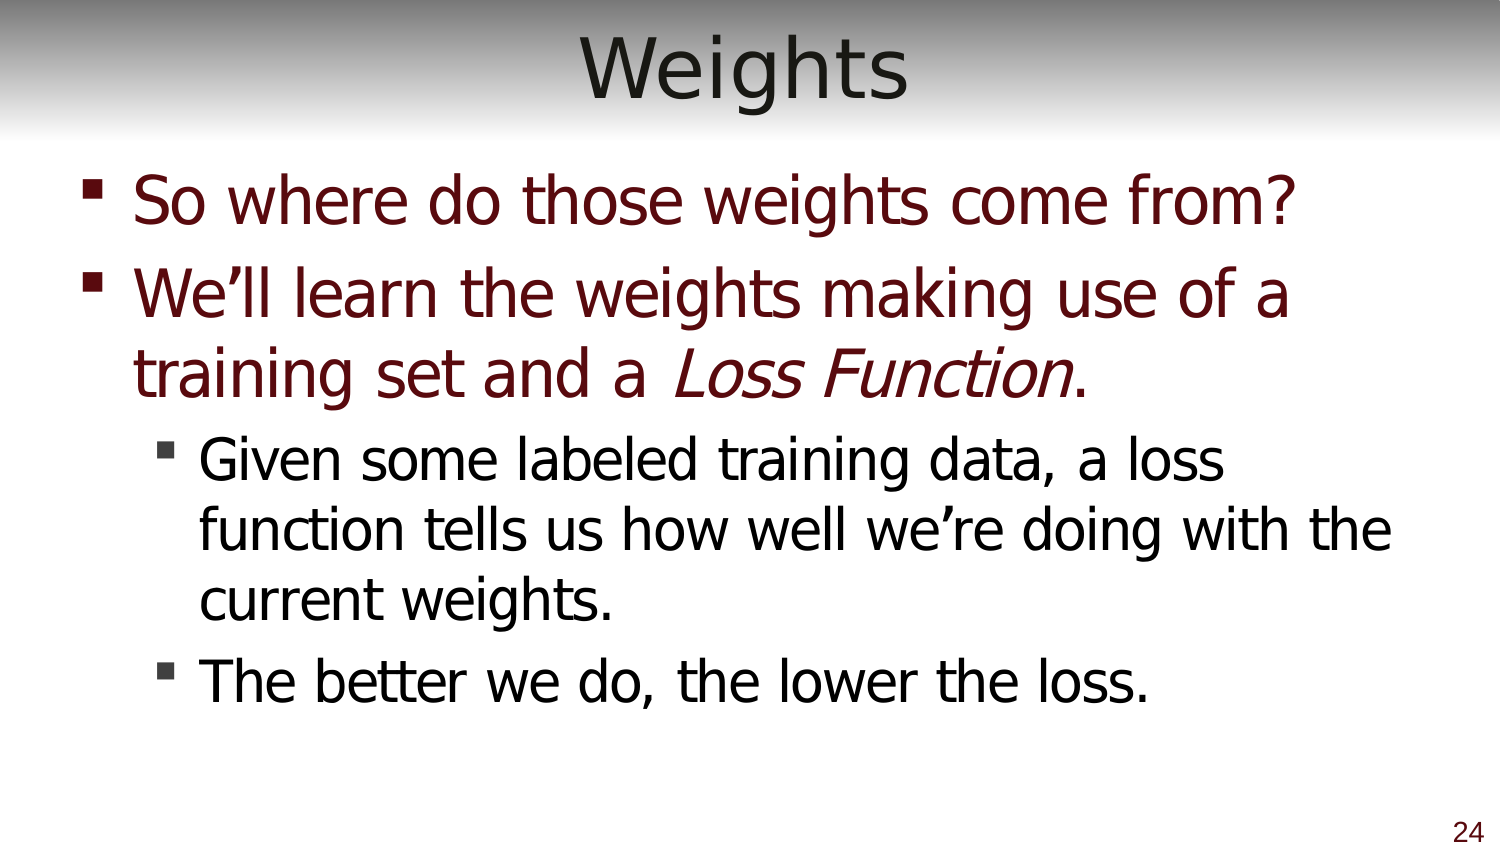

# Weights
So where do those weights come from?
We’ll learn the weights making use of a training set and a Loss Function.
Given some labeled training data, a loss function tells us how well we’re doing with the current weights.
The better we do, the lower the loss.
24